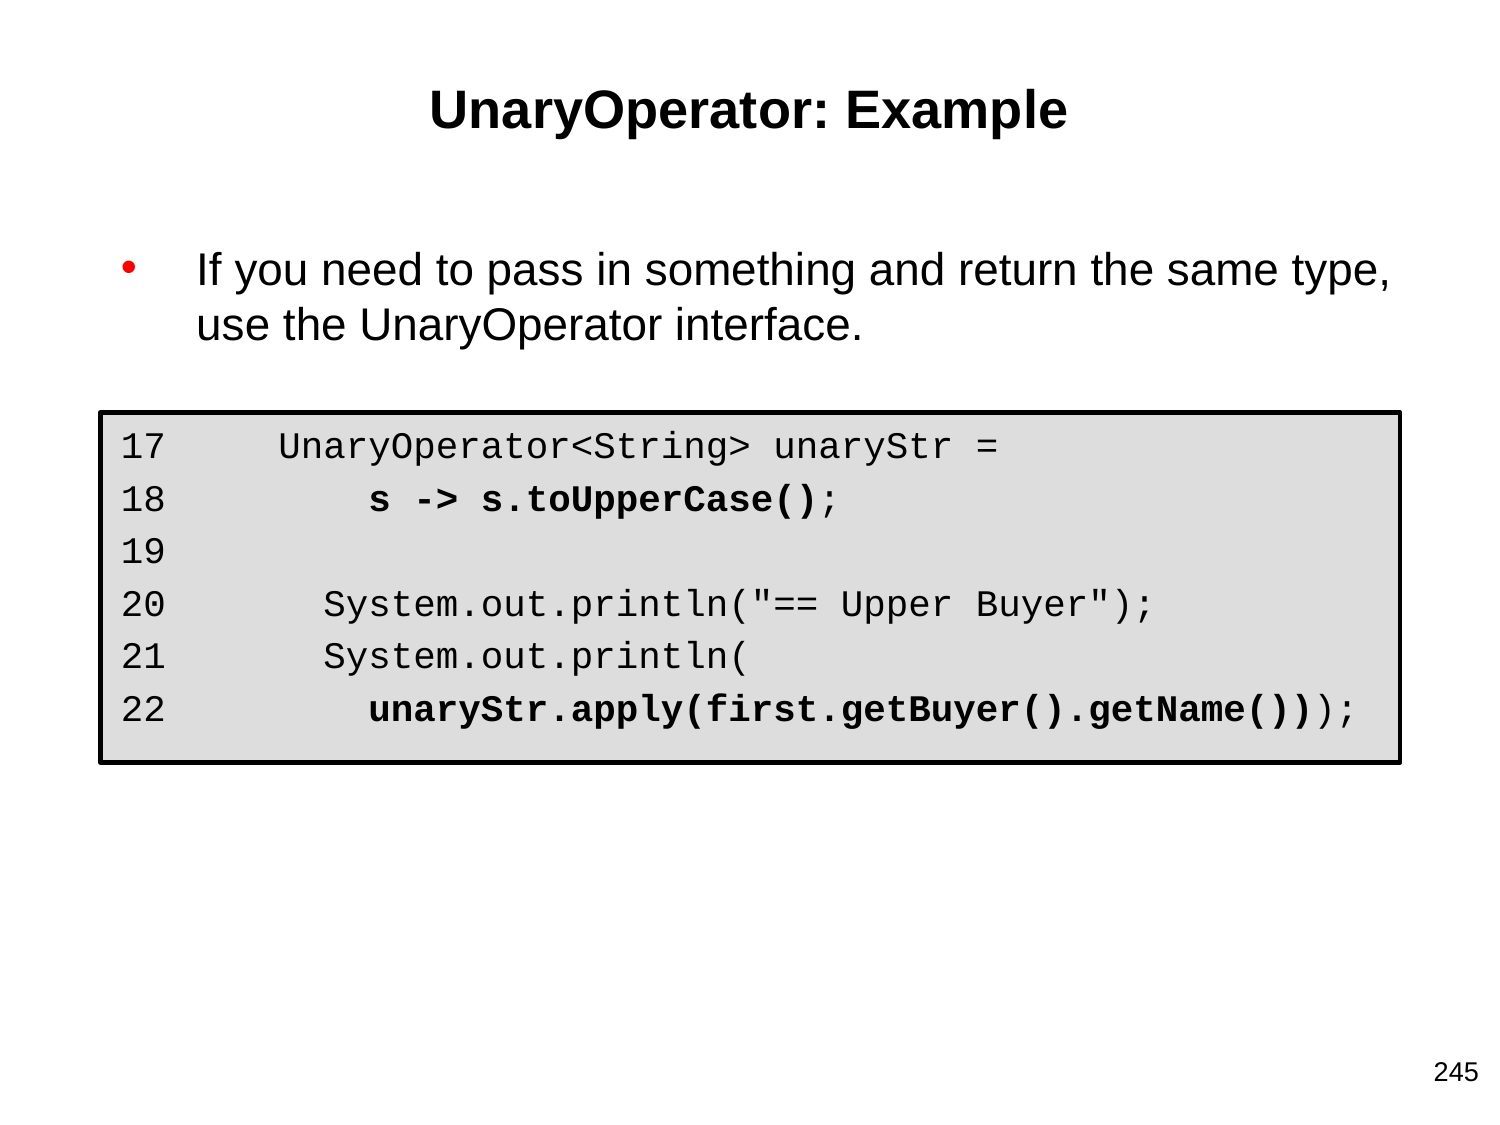

# UnaryOperator: Example
If you need to pass in something and return the same type, use the UnaryOperator interface.

17     UnaryOperator<String> unaryStr =
18         s -> s.toUpperCase();
19
20       System.out.println("== Upper Buyer");
21       System.out.println(
22         unaryStr.apply(first.getBuyer().getName()));

245